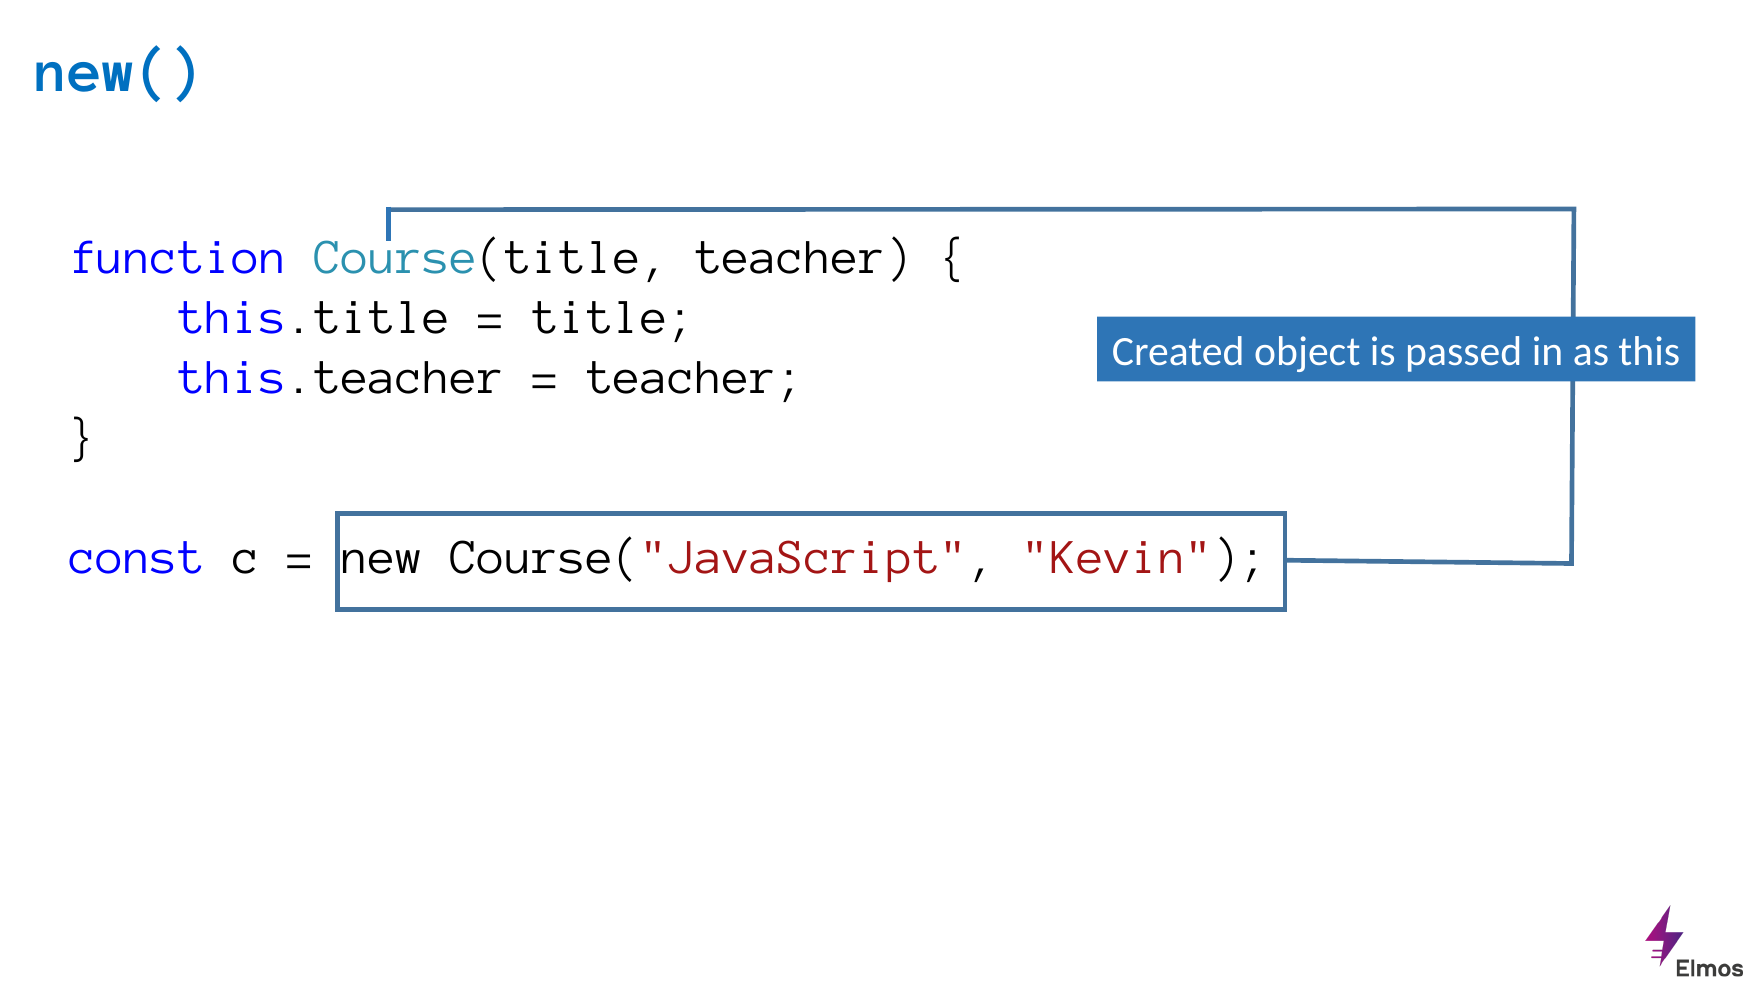

# new()
function Course(title, teacher) {
    this.title = title;
    this.teacher = teacher;
}

const c = new Course("JavaScript", "Kevin");
Created object is passed in as this